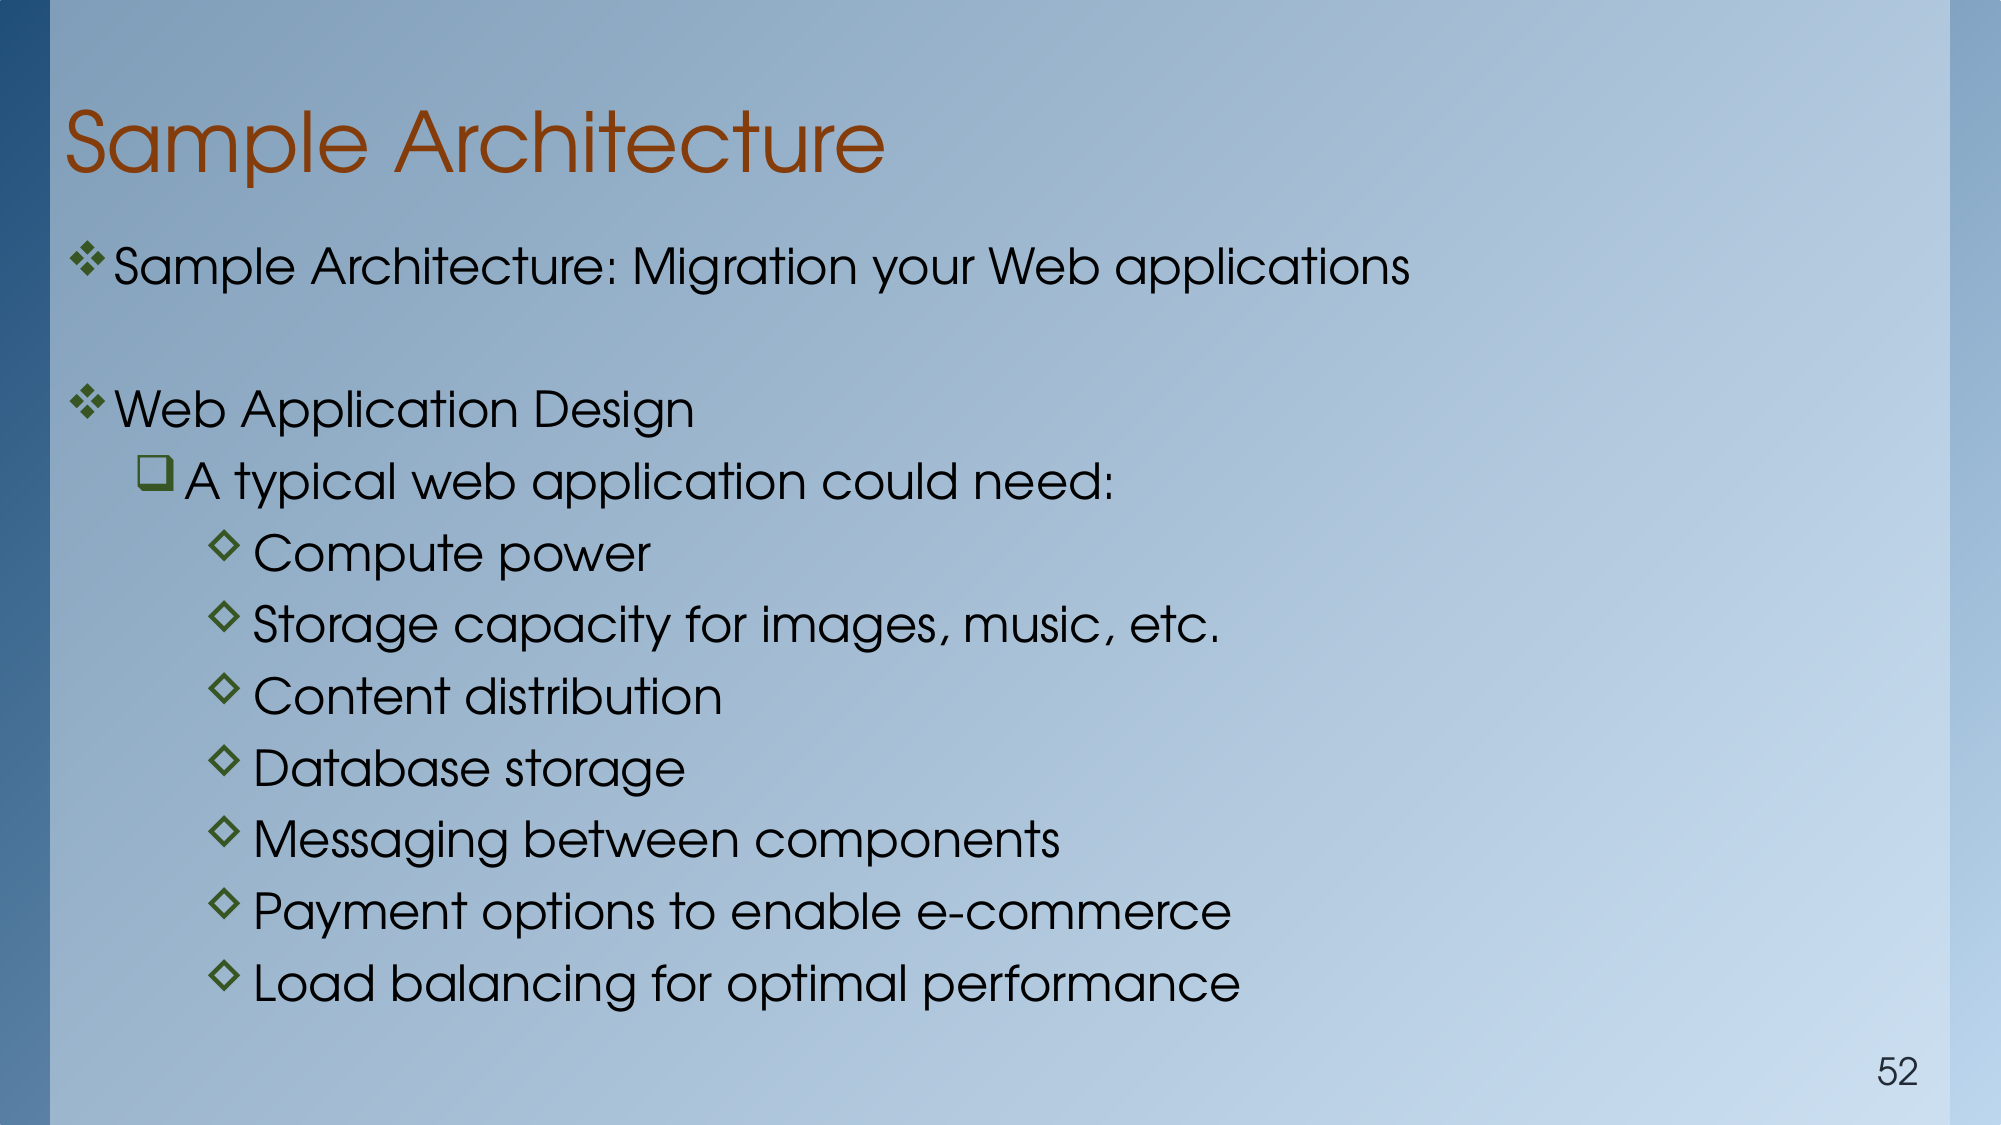

# Sample Architecture
Sample Architecture: Migration your Web applications

Web Application Design
A typical web application could need:
Compute power
Storage capacity for images, music, etc.
Content distribution
Database storage
Messaging between components
Payment options to enable e-commerce
Load balancing for optimal performance

52